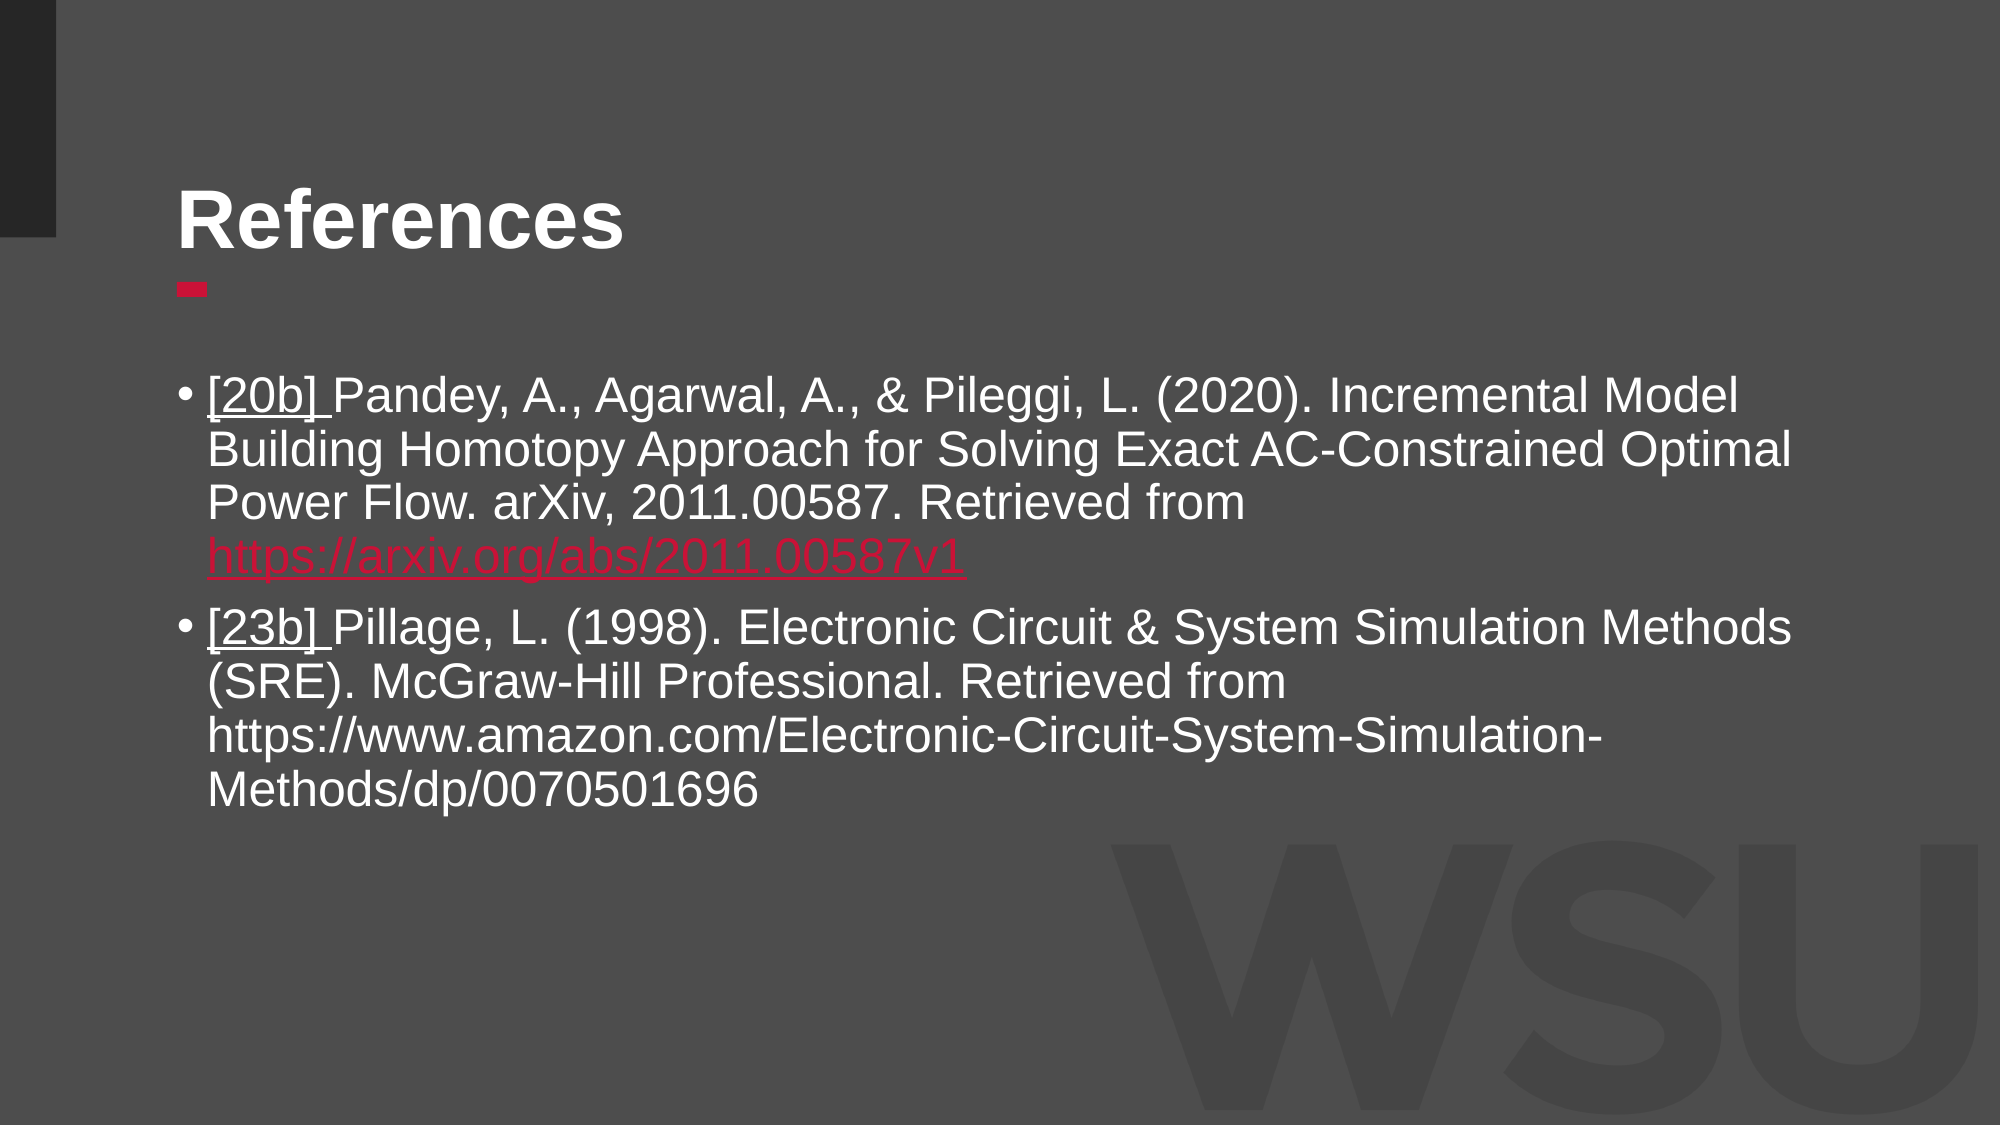

# References
[20b] Pandey, A., Agarwal, A., & Pileggi, L. (2020). Incremental Model Building Homotopy Approach for Solving Exact AC-Constrained Optimal Power Flow. arXiv, 2011.00587. Retrieved from https://arxiv.org/abs/2011.00587v1
[23b] Pillage, L. (1998). Electronic Circuit & System Simulation Methods (SRE). McGraw-Hill Professional. Retrieved from https://www.amazon.com/Electronic-Circuit-System-Simulation-Methods/dp/0070501696